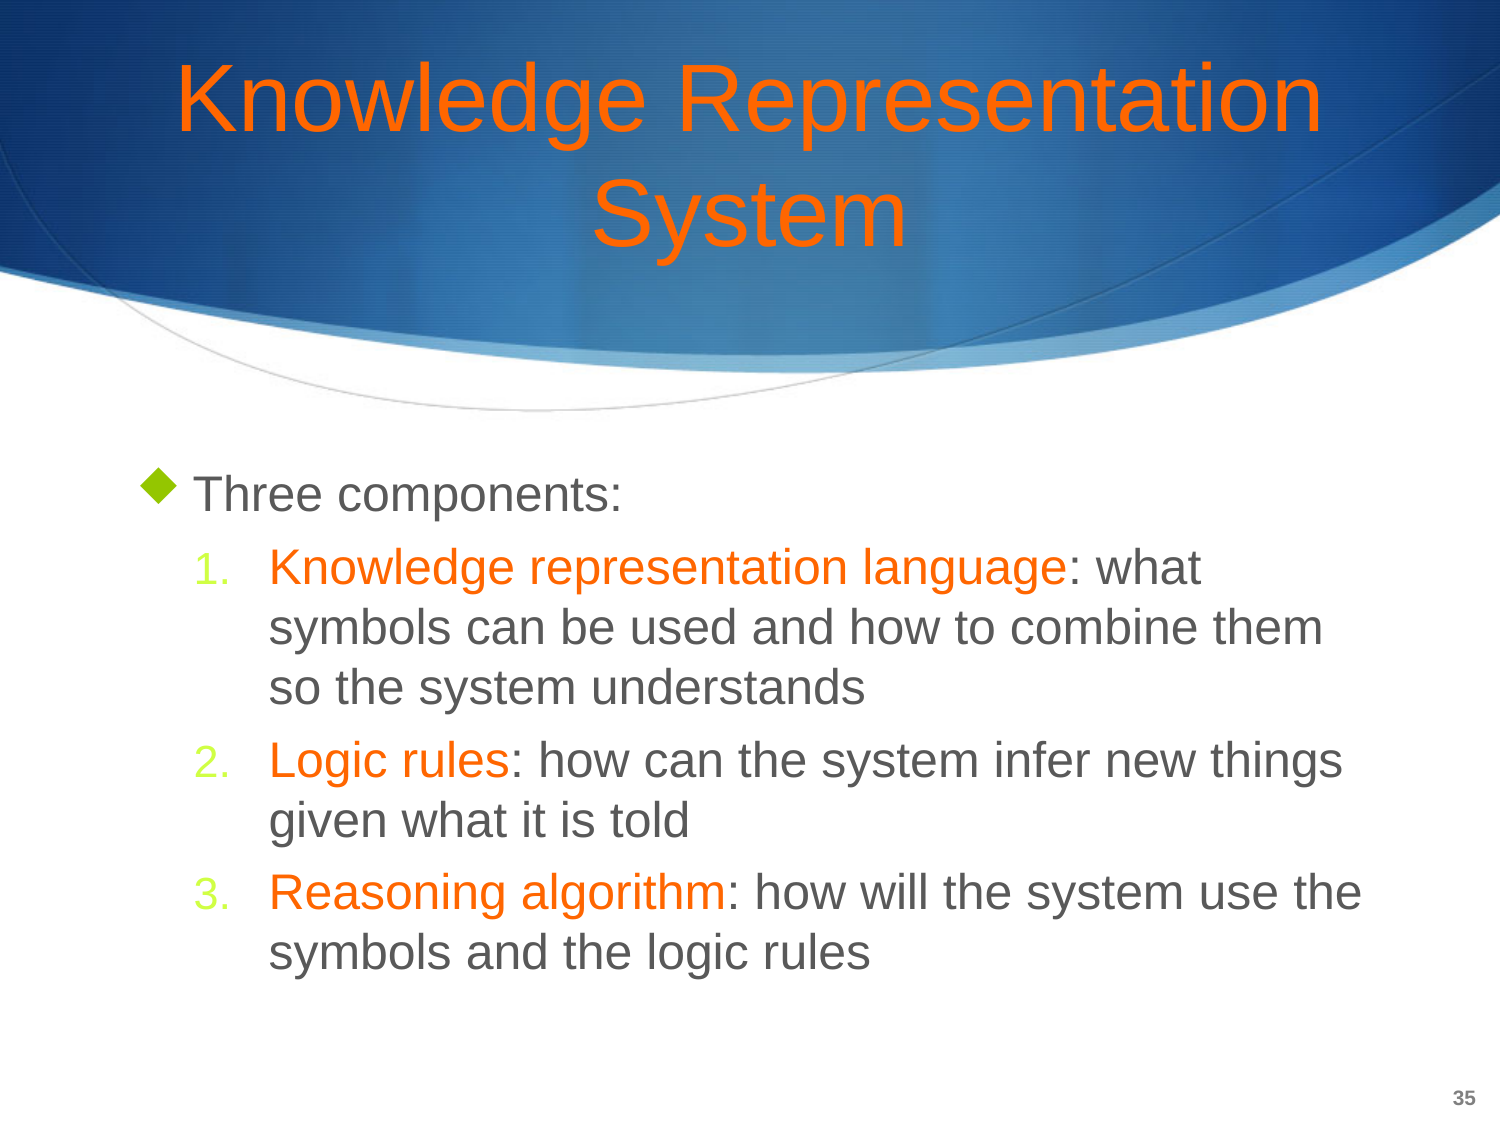

# Knowledge Representation System
Three components:
Knowledge representation language: what symbols can be used and how to combine them so the system understands
Logic rules: how can the system infer new things given what it is told
Reasoning algorithm: how will the system use the symbols and the logic rules
35